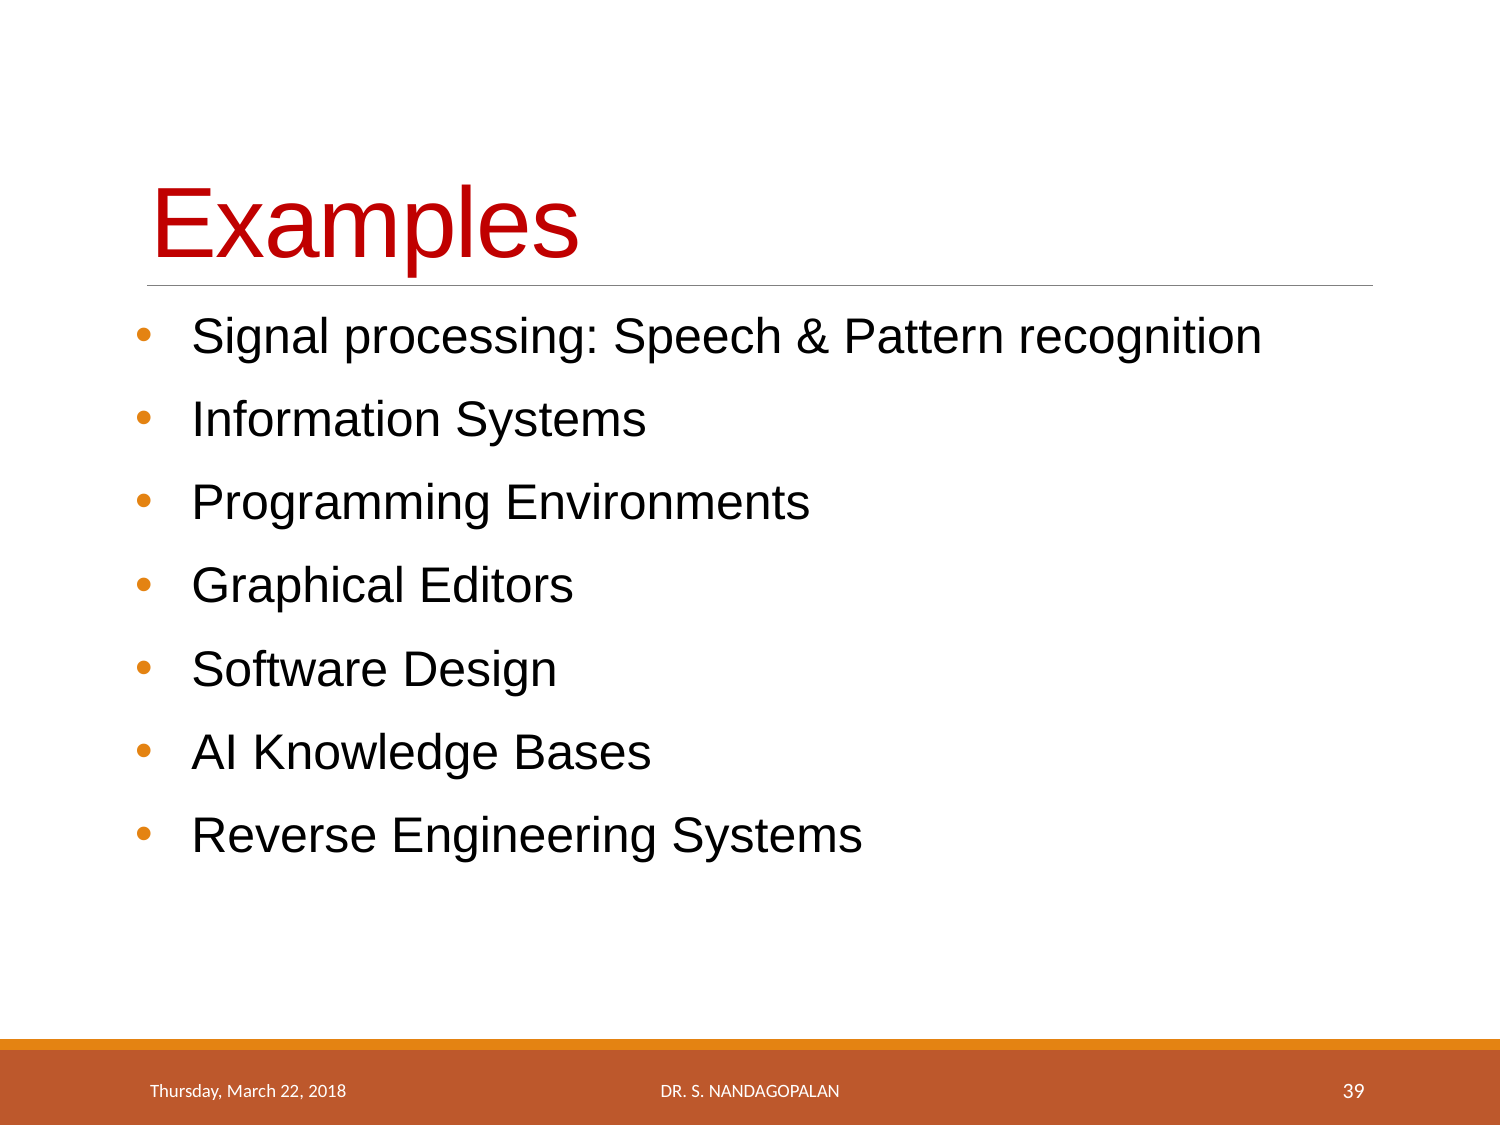

# Examples
Signal processing: Speech & Pattern recognition
Information Systems
Programming Environments
Graphical Editors
Software Design
AI Knowledge Bases
Reverse Engineering Systems
Thursday, March 22, 2018
Dr. S. Nandagopalan
39